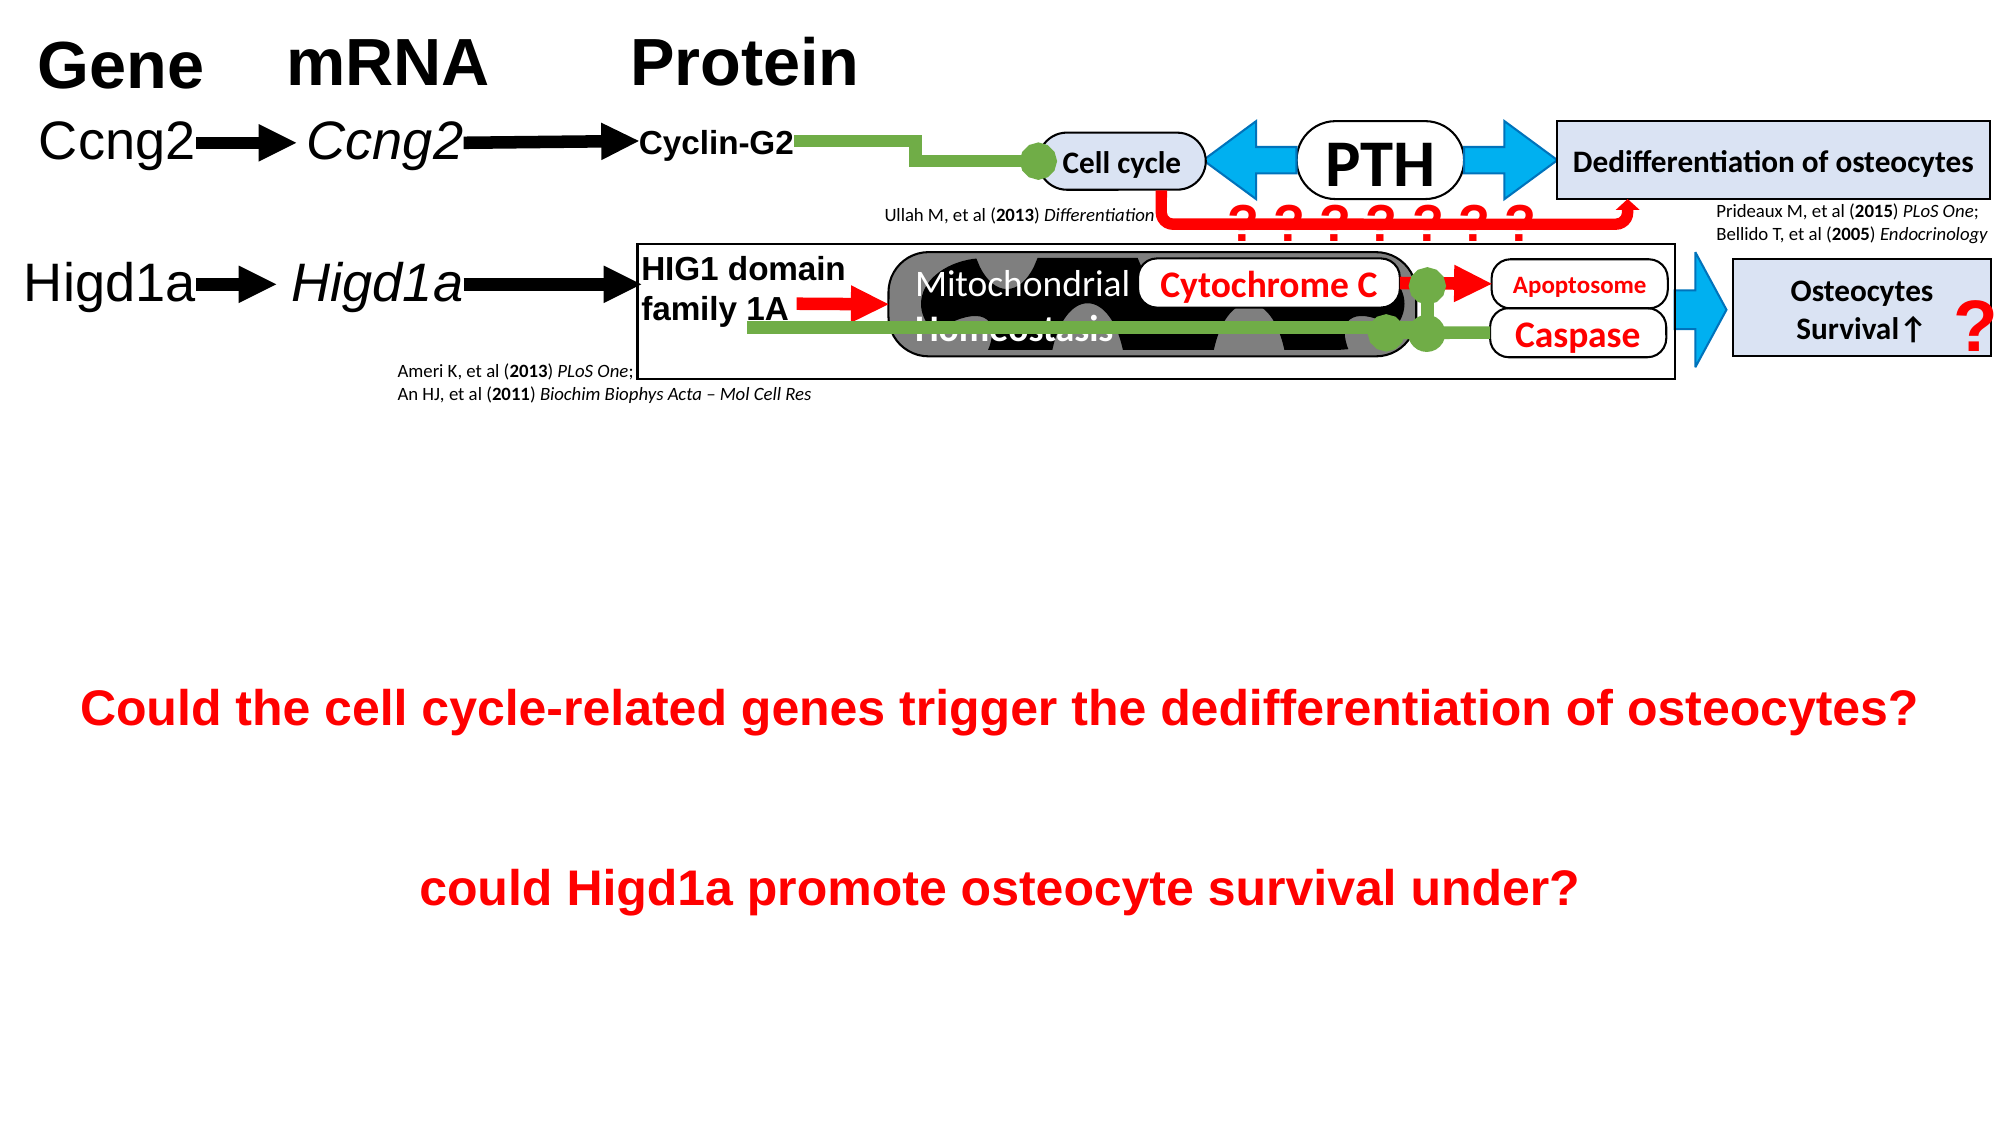

Protein
mRNA
Gene
Ccng2
Ccng2
Cyclin-G2
Dedifferentiation of osteocytes
Prideaux M, et al (2015) PLoS One;
Bellido T, et al (2005) Endocrinology

PTH
Cell cycle
? ? ? ? ? ? ?

Ullah M, et al (2013) Differentiation

Ameri K, et al (2013) PLoS One;
An HJ, et al (2011) Biochim Biophys Acta – Mol Cell Res
Osteocytes Survival↑

Higd1a
Higd1a
HIG1 domain family 1A
Mitochondrial
Homeostasis

Cytochrome C
Apoptosome

?
Caspase
Could the cell cycle-related genes trigger the dedifferentiation of osteocytes?
could Higd1a promote osteocyte survival under?